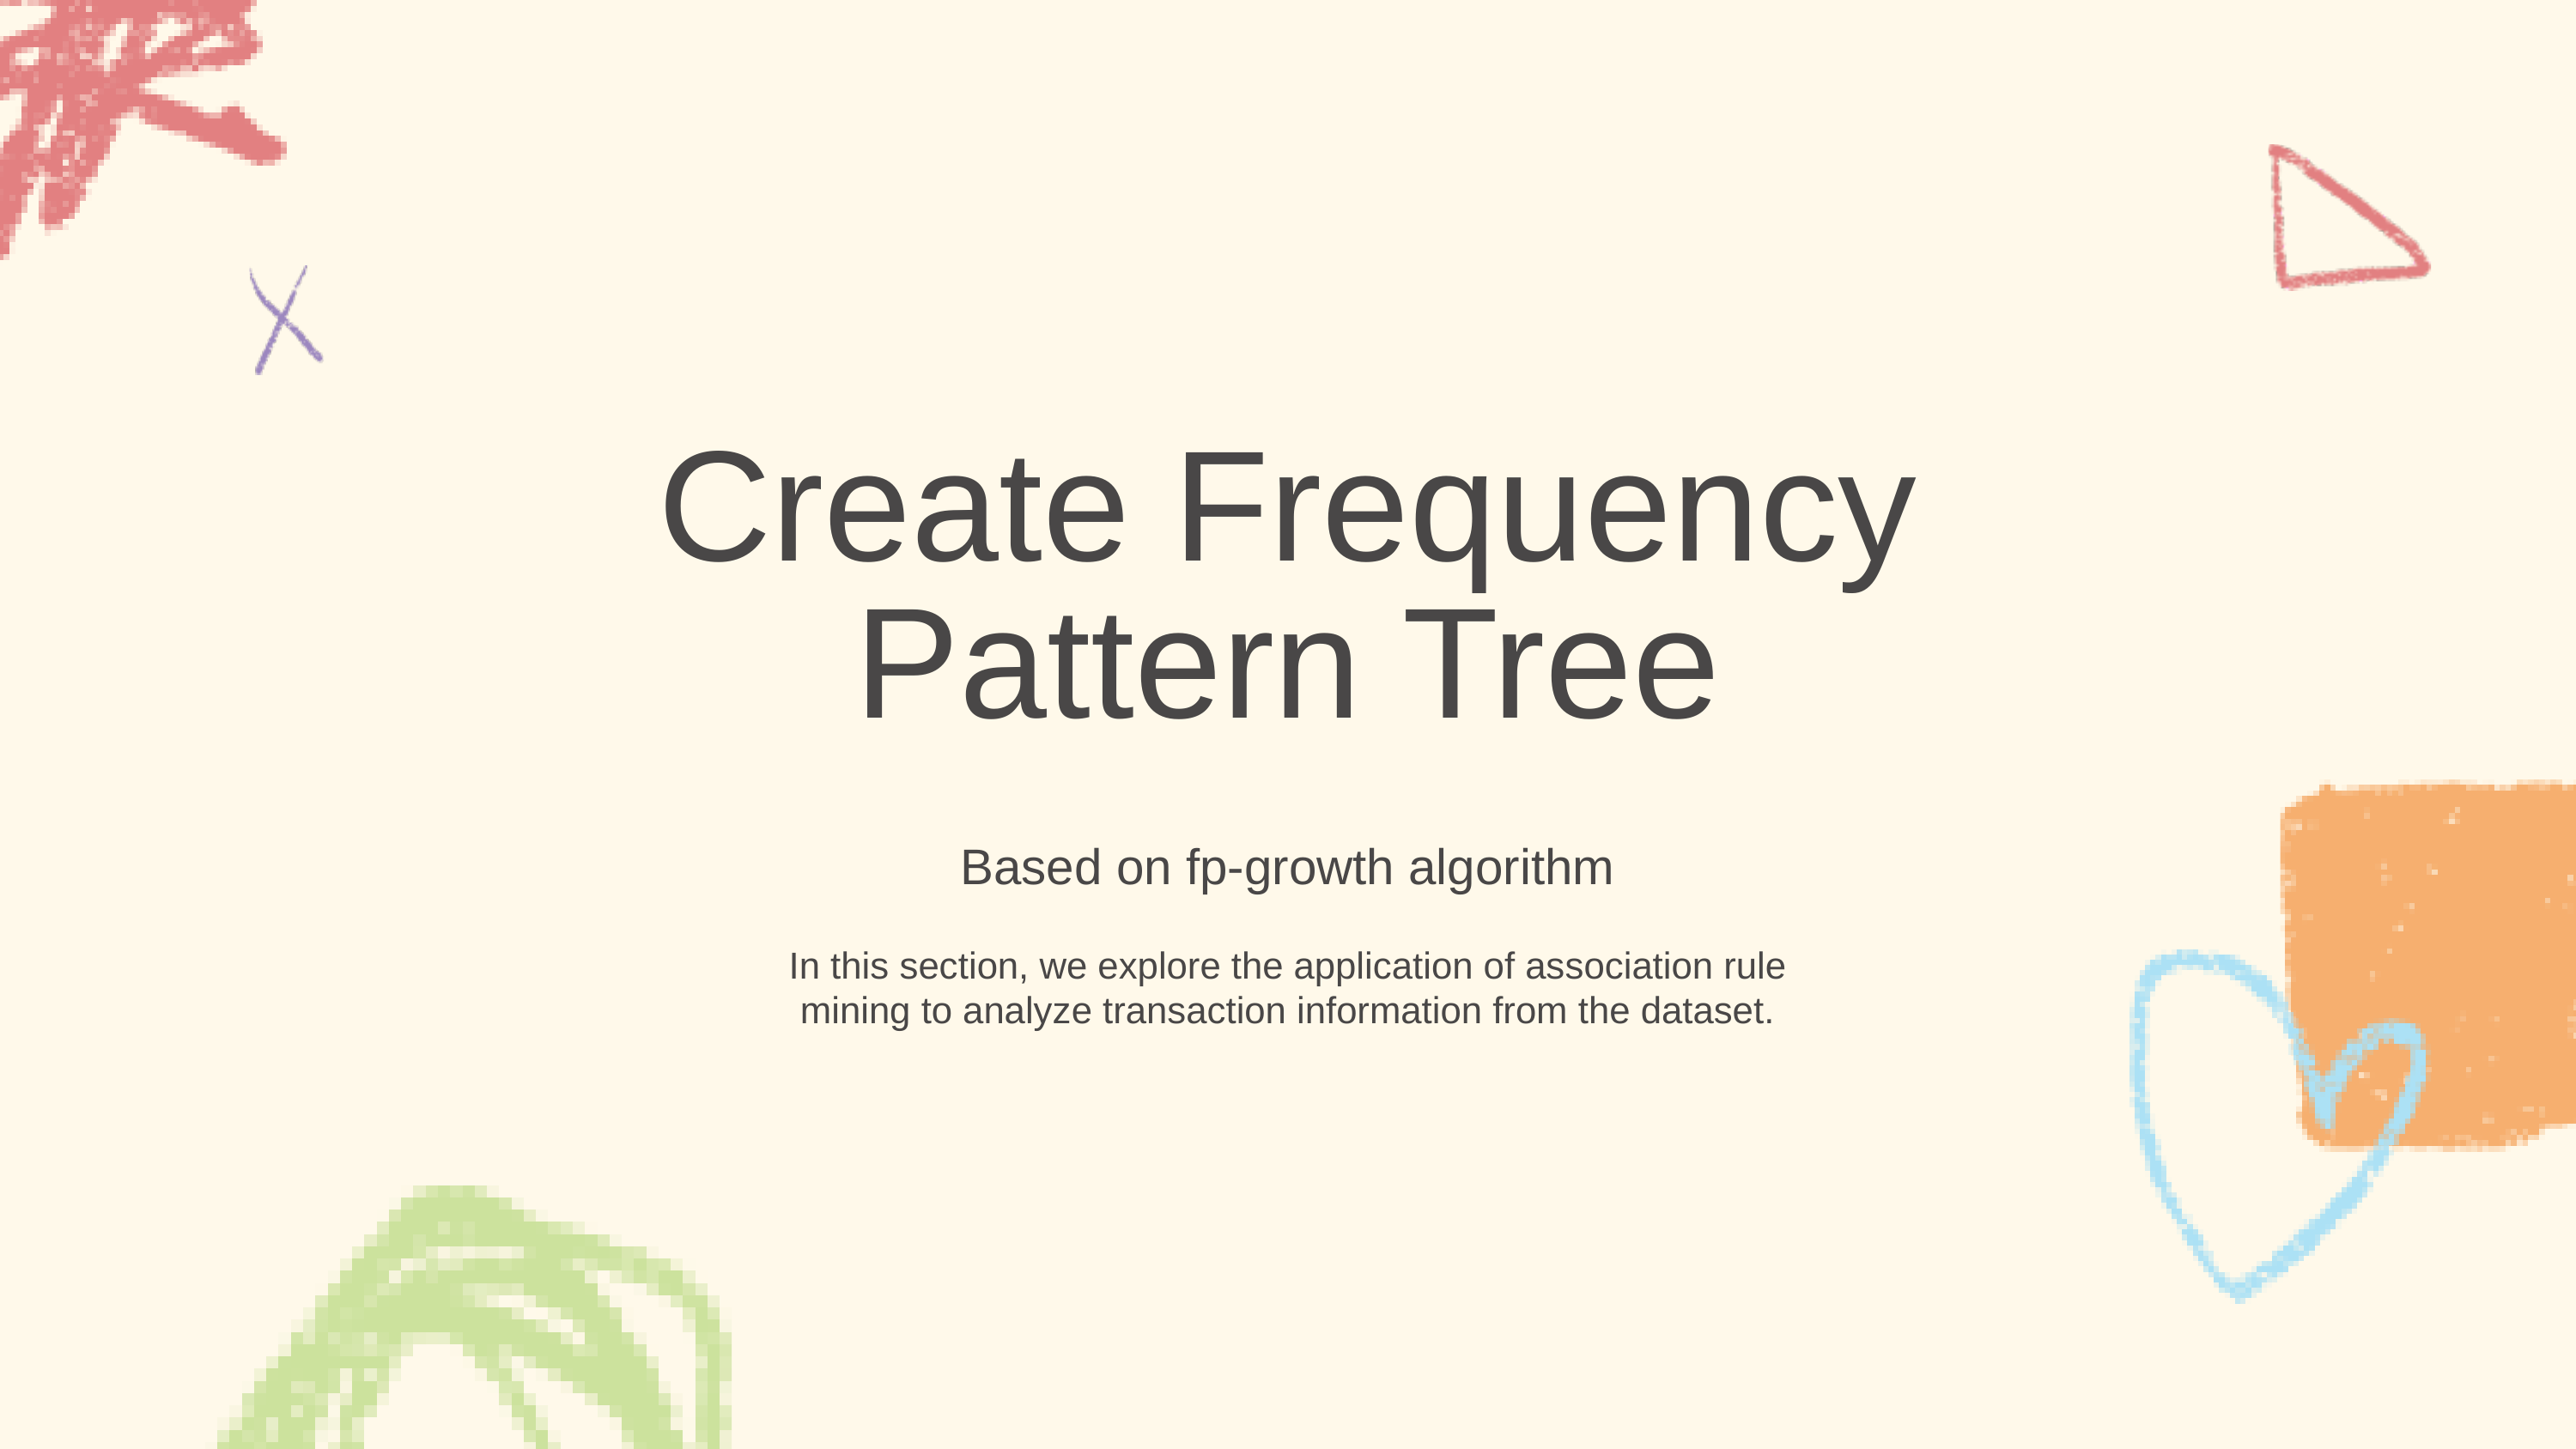

Create Frequency Pattern Tree
Based on fp-growth algorithm
In this section, we explore the application of association rule mining to analyze transaction information from the dataset.